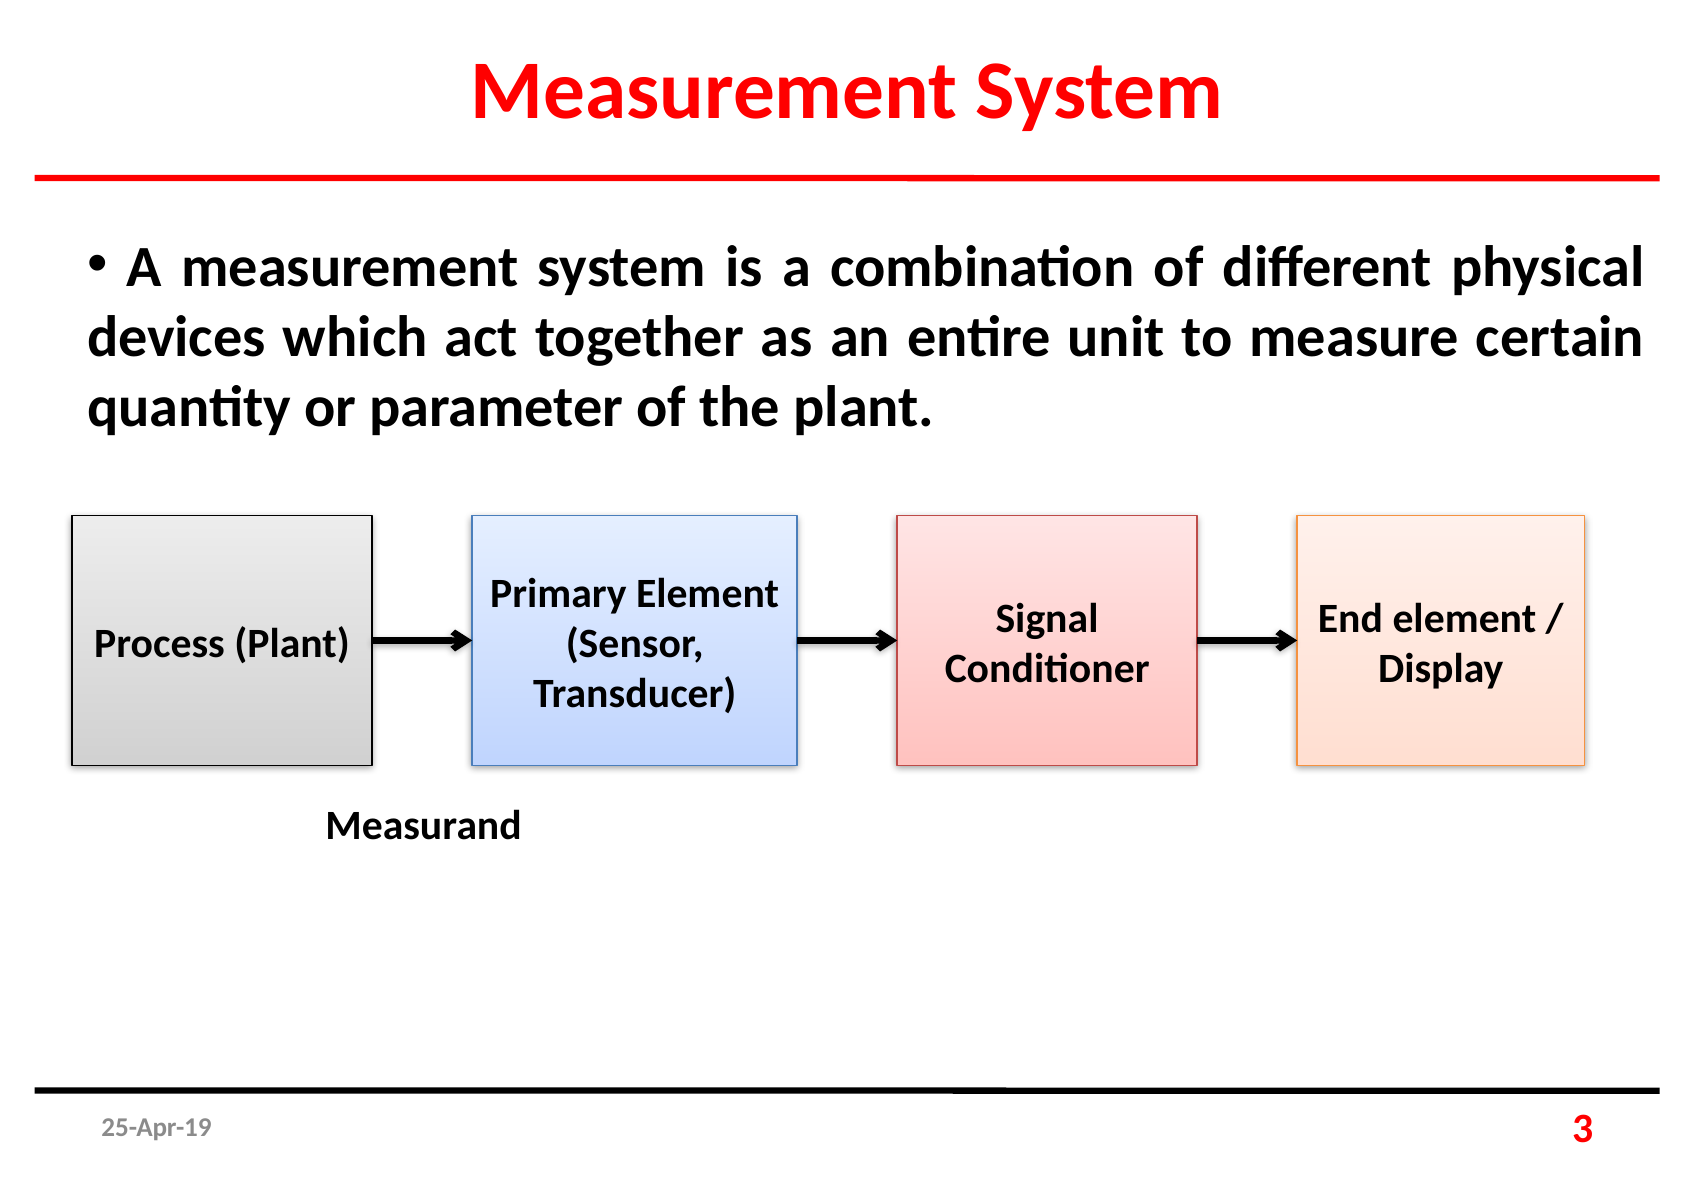

Measurement System
 A measurement system is a combination of different physical devices which act together as an entire unit to measure certain quantity or parameter of the plant.
Process (Plant)
Primary Element (Sensor, Transducer)
Signal Conditioner
End element / Display
Measurand
25-Apr-19
3